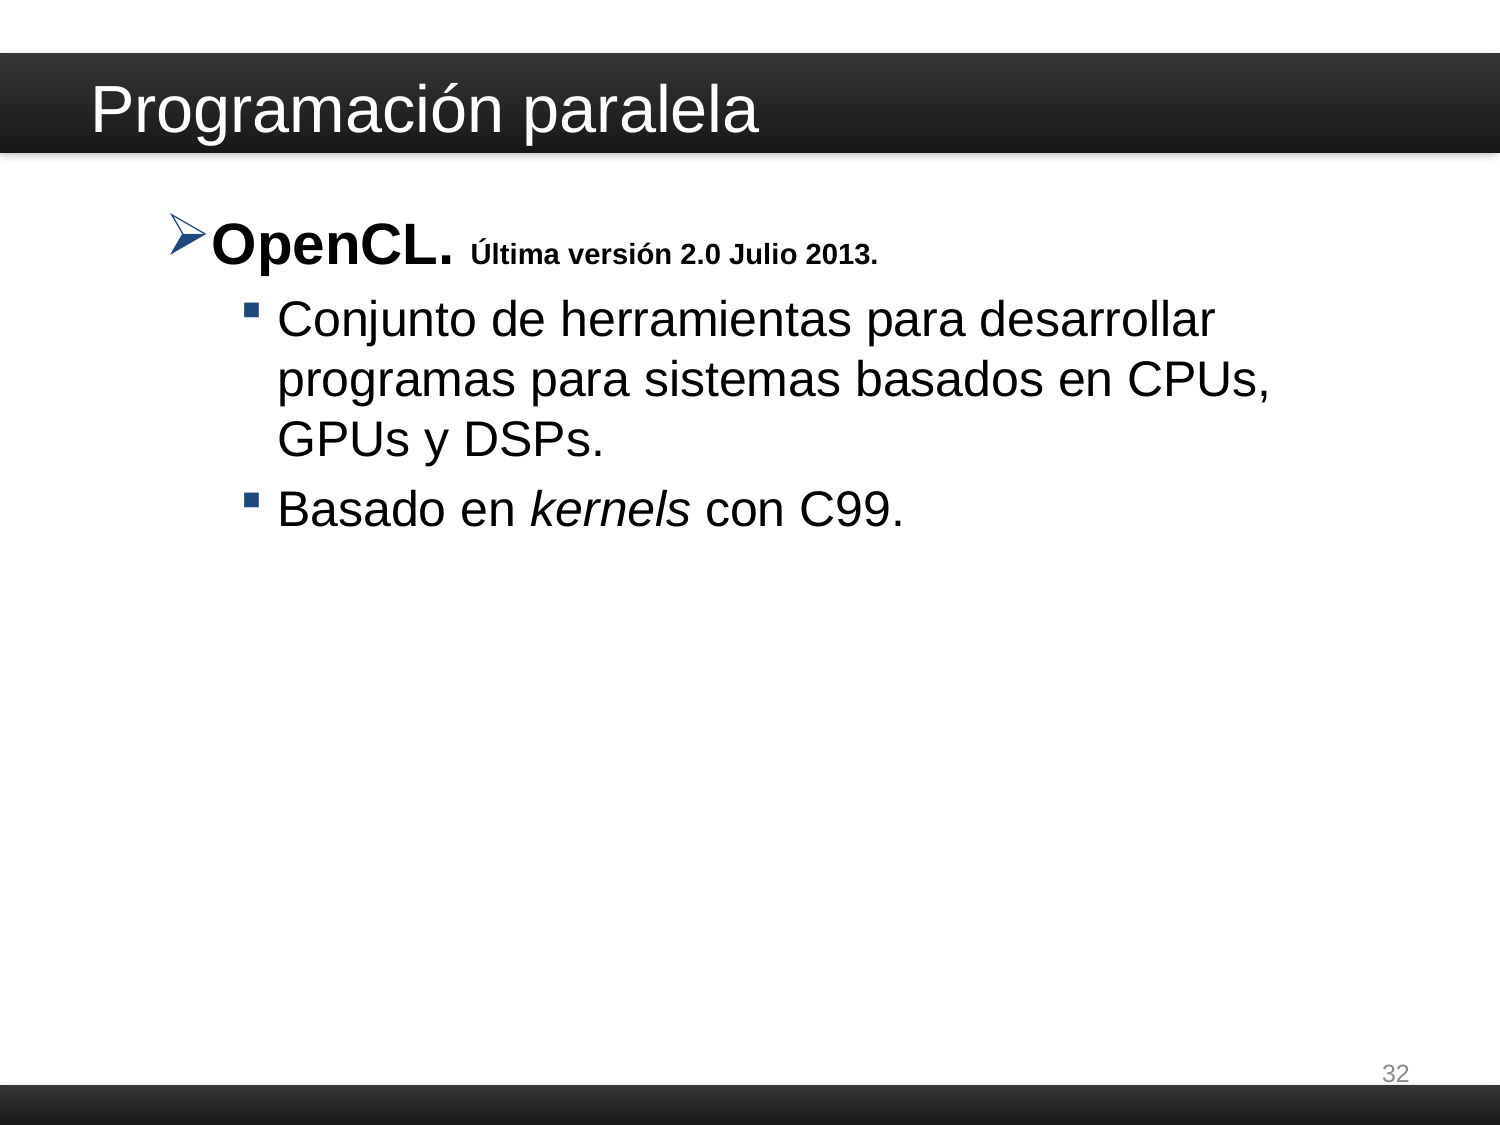

# Programación paralela
OpenCL. Última versión 2.0 Julio 2013.
Conjunto de herramientas para desarrollar programas para sistemas basados en CPUs, GPUs y DSPs.
Basado en kernels con C99.
32